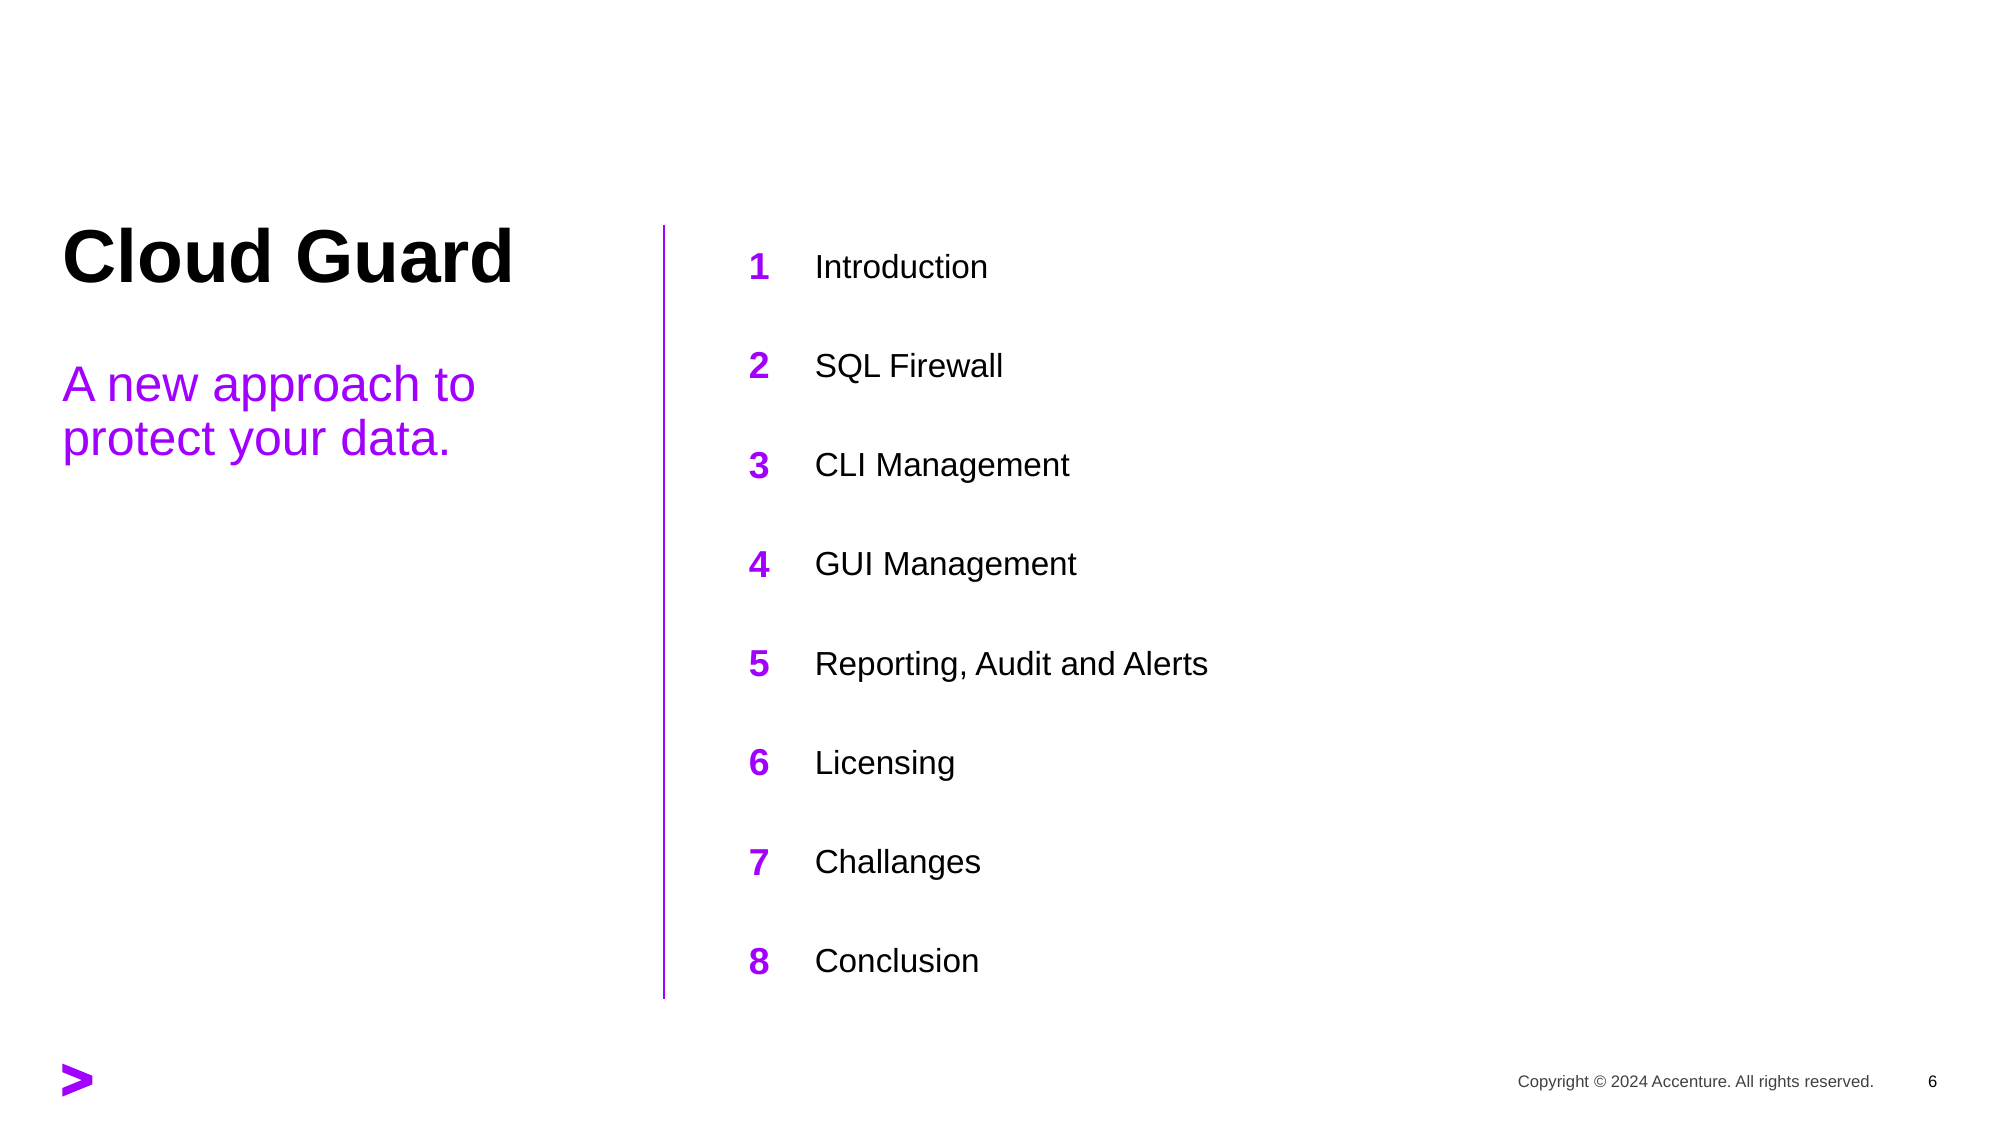

1
Introduction

# Cloud Guard
2
SQL Firewall

A new approach to protect your data.
3
CLI Management

4
GUI Management

5
Reporting, Audit and Alerts

6
Licensing

7
Challanges

8
Conclusion

Copyright © 2024 Accenture. All rights reserved.
6